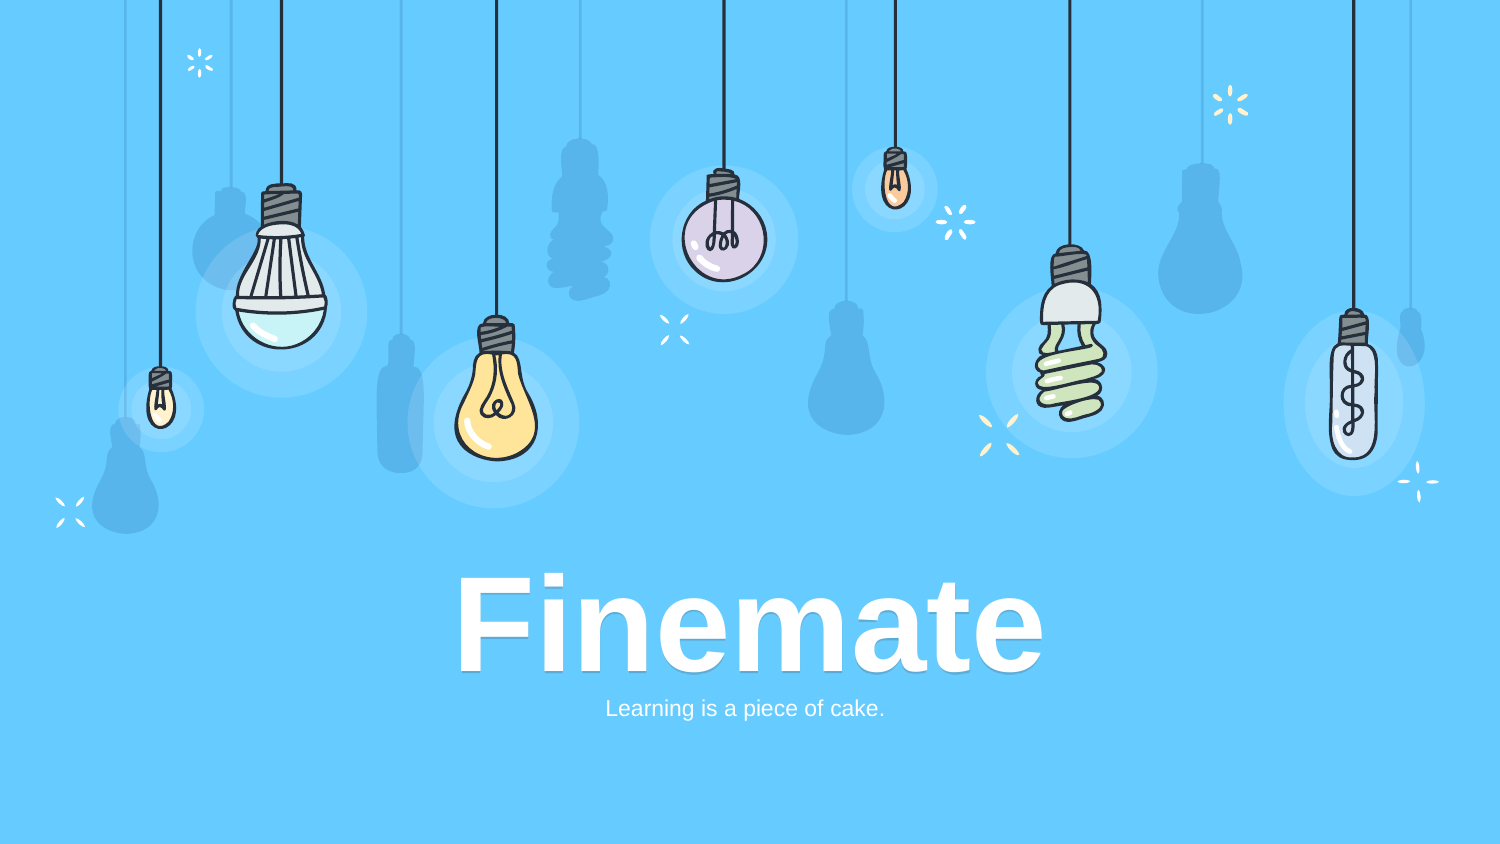

# Finemate
Learning is a piece of cake.